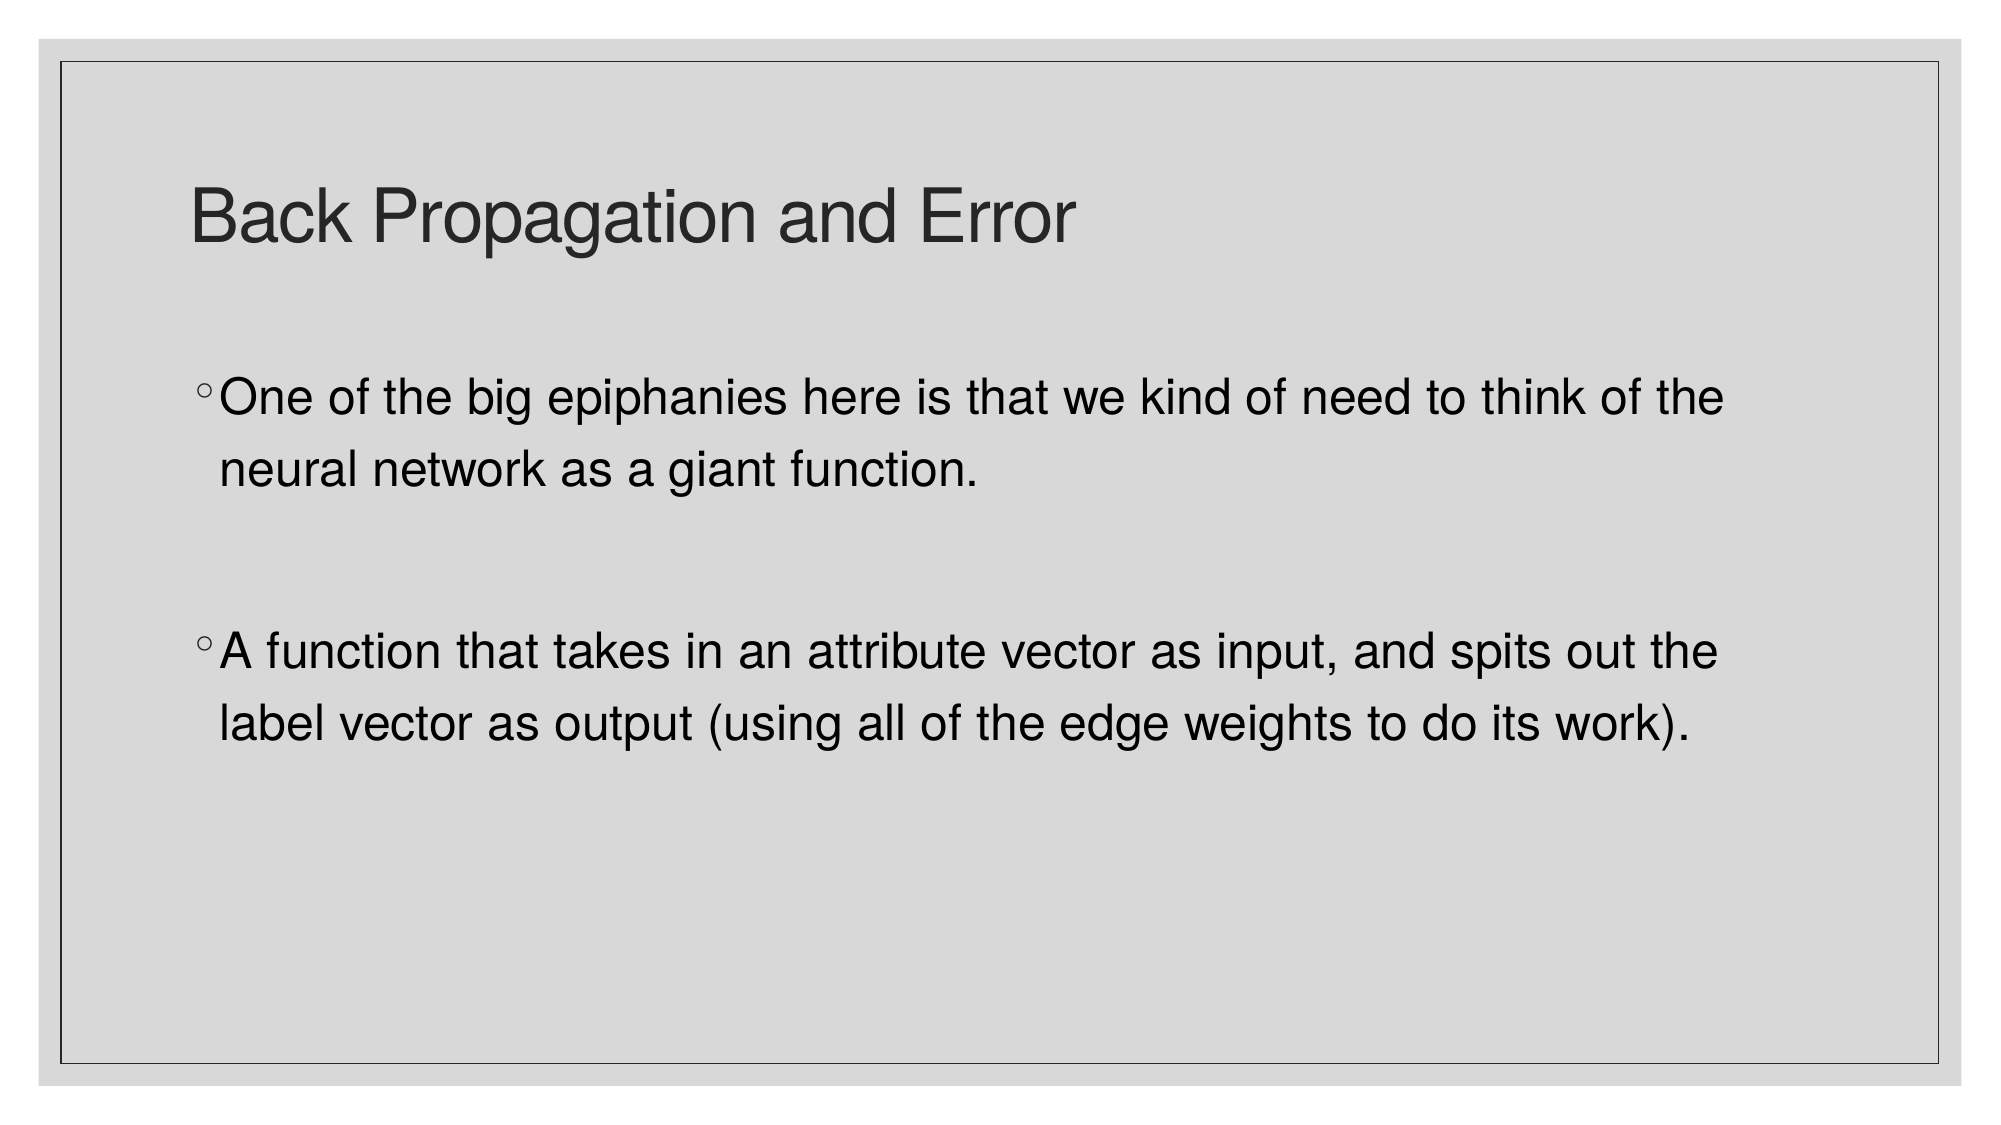

# Back Propagation and Error
One of the big epiphanies here is that we kind of need to think of the neural network as a giant function.

A function that takes in an attribute vector as input, and spits out the label vector as output (using all of the edge weights to do its work).